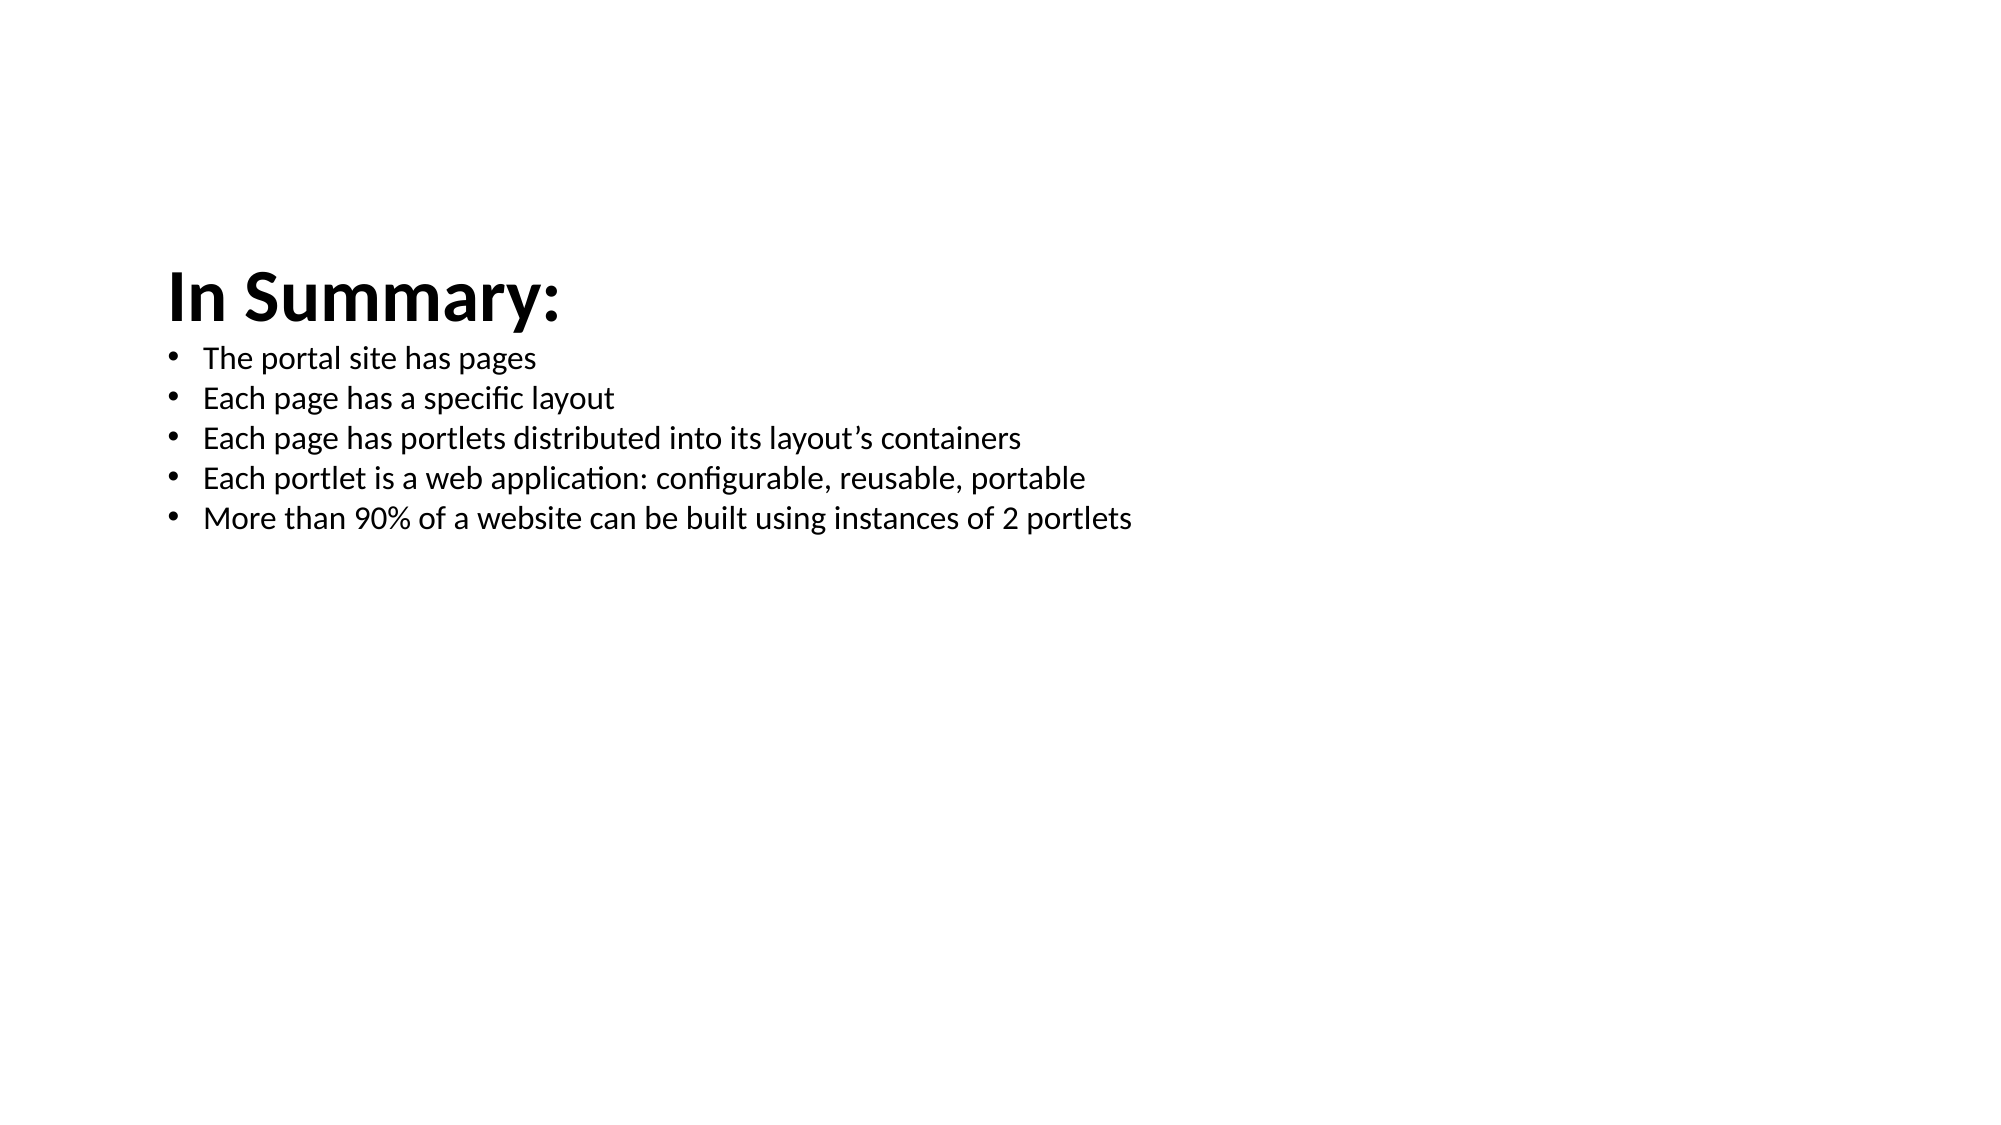

In Summary:
The portal site has pages
Each page has a specific layout
Each page has portlets distributed into its layout’s containers
Each portlet is a web application: configurable, reusable, portable
More than 90% of a website can be built using instances of 2 portlets